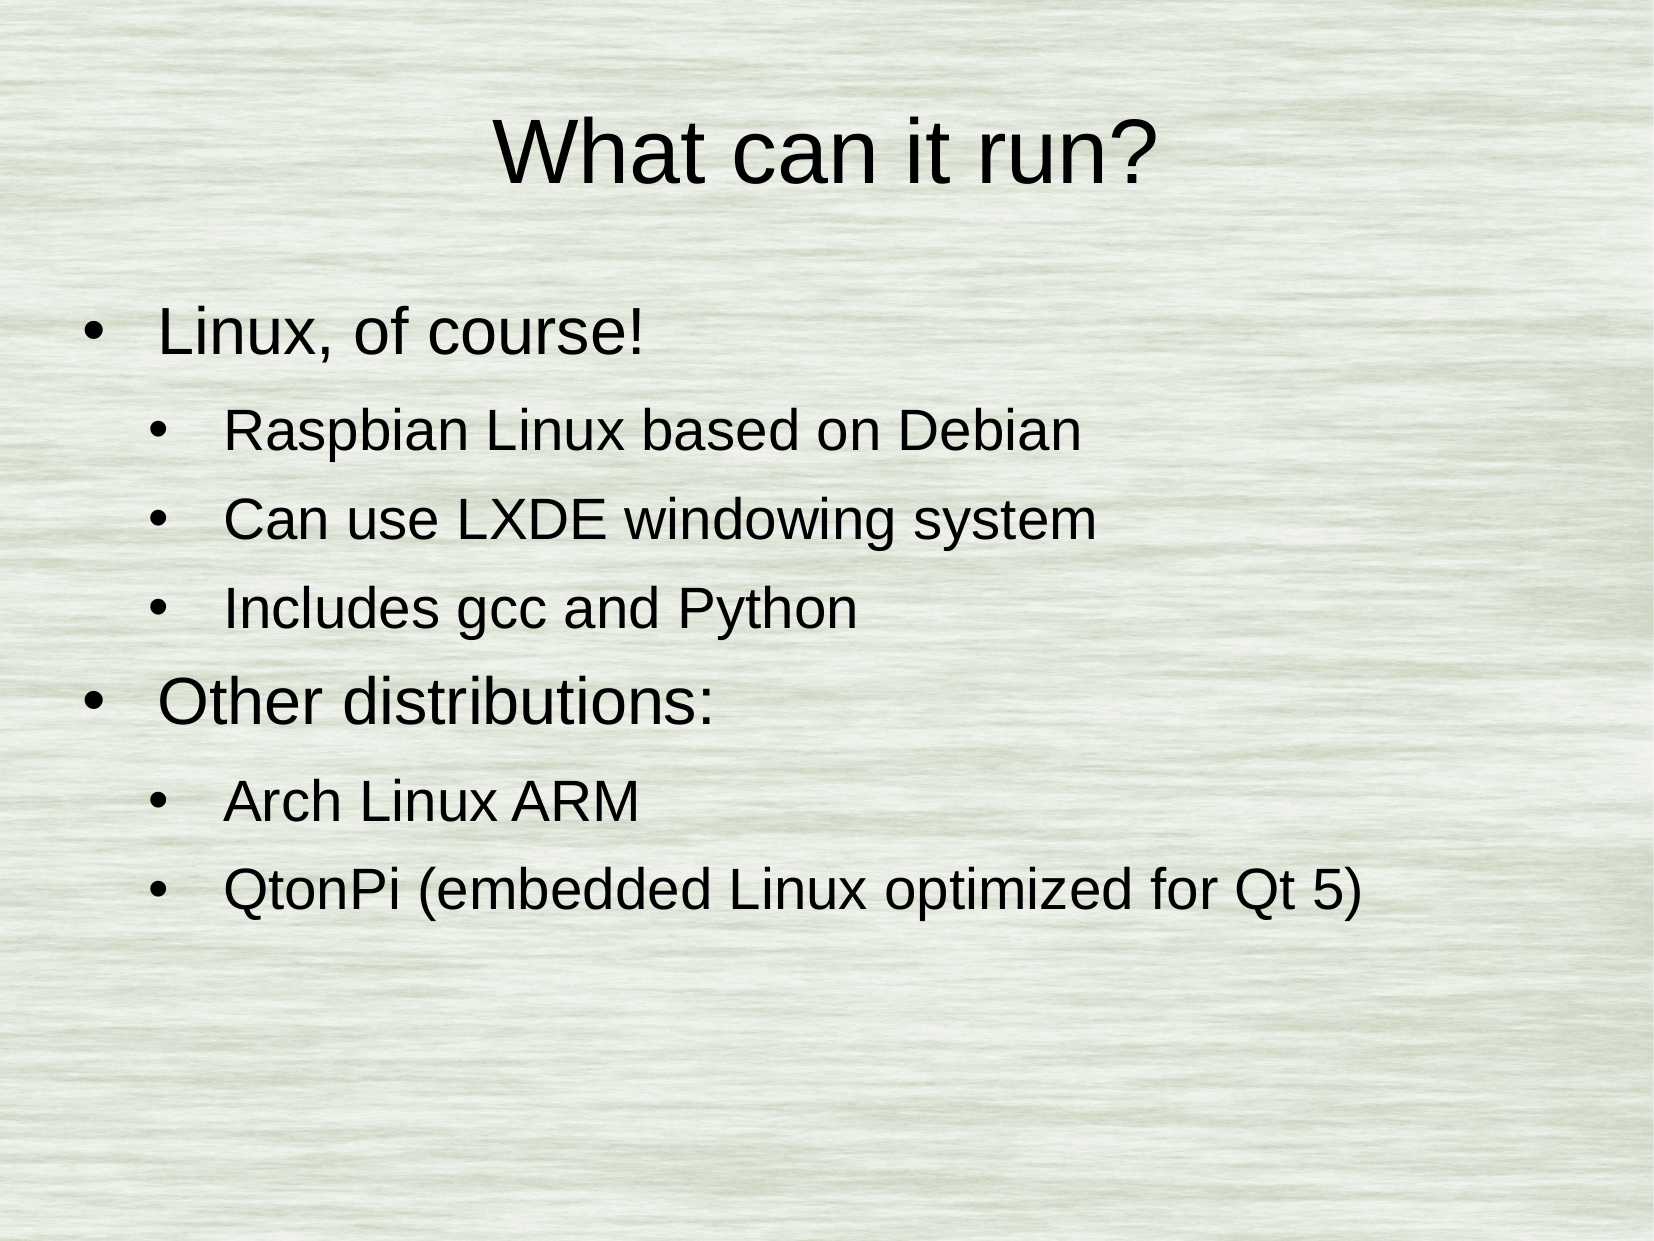

# What can it run?
Linux, of course!
Raspbian Linux based on Debian
Can use LXDE windowing system
Includes gcc and Python
Other distributions:
Arch Linux ARM
QtonPi (embedded Linux optimized for Qt 5)